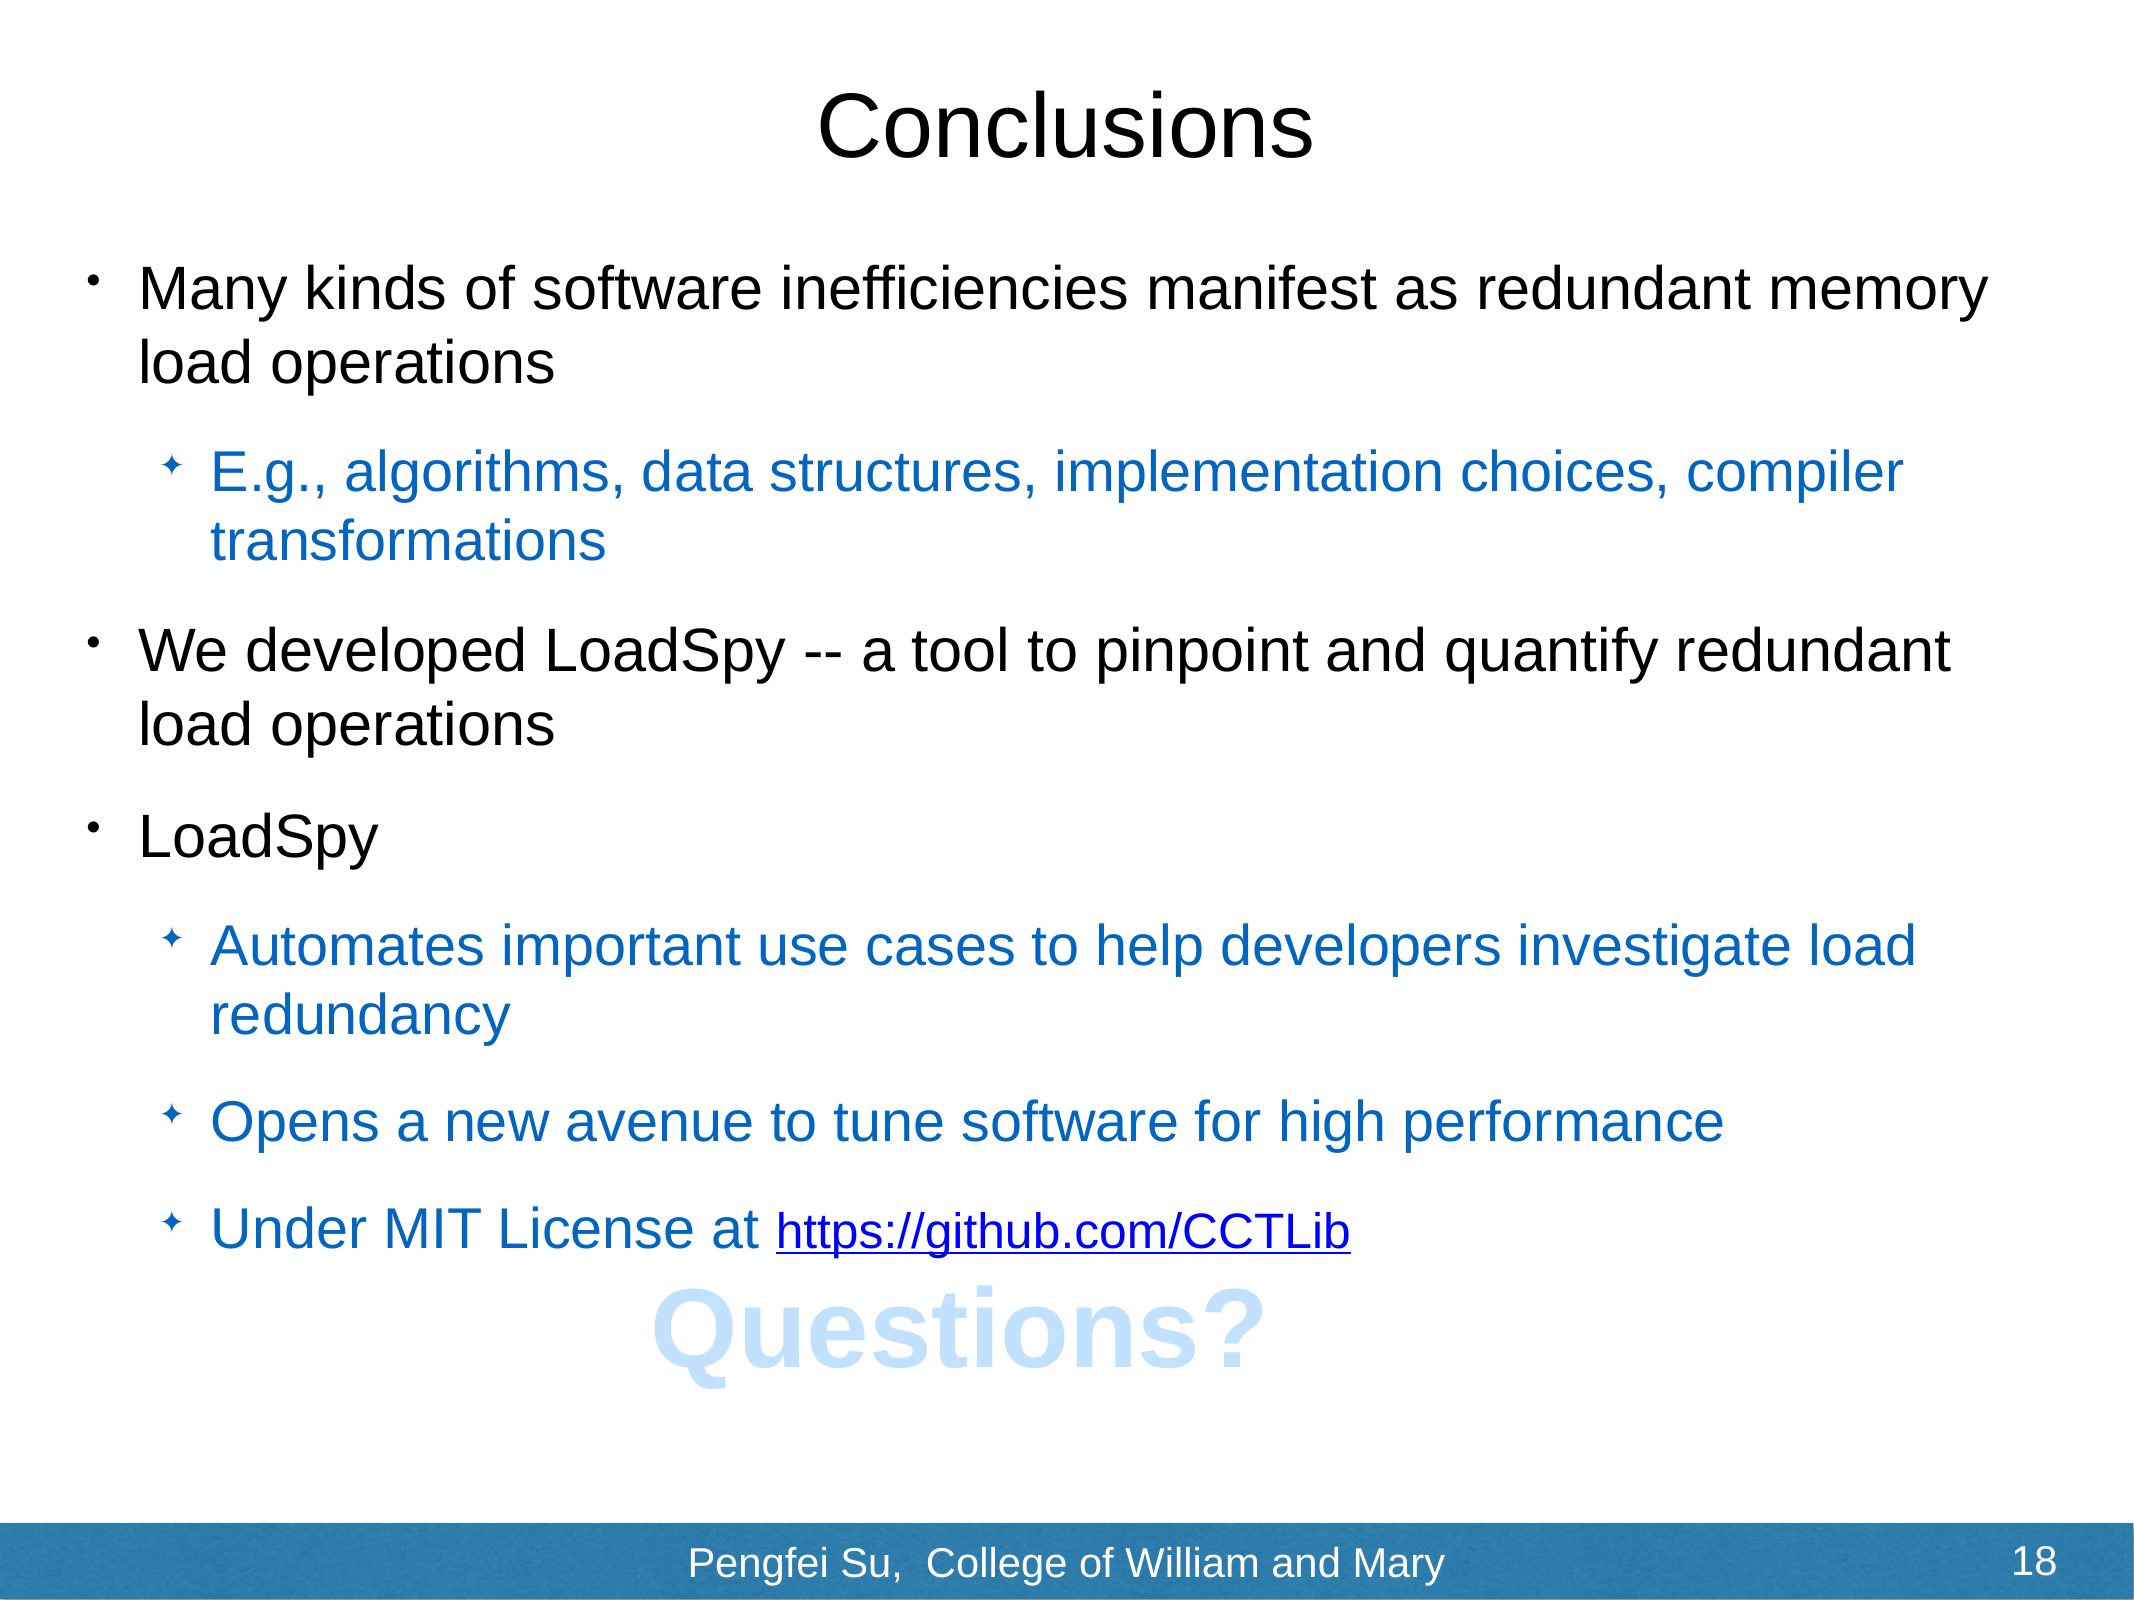

# Conclusions
Many kinds of software inefficiencies manifest as redundant memory load operations
E.g., algorithms, data structures, implementation choices, compiler transformations
We developed LoadSpy -- a tool to pinpoint and quantify redundant load operations
LoadSpy
Automates important use cases to help developers investigate load redundancy
Opens a new avenue to tune software for high performance
Under MIT License at https://github.com/CCTLib

Questions?
18